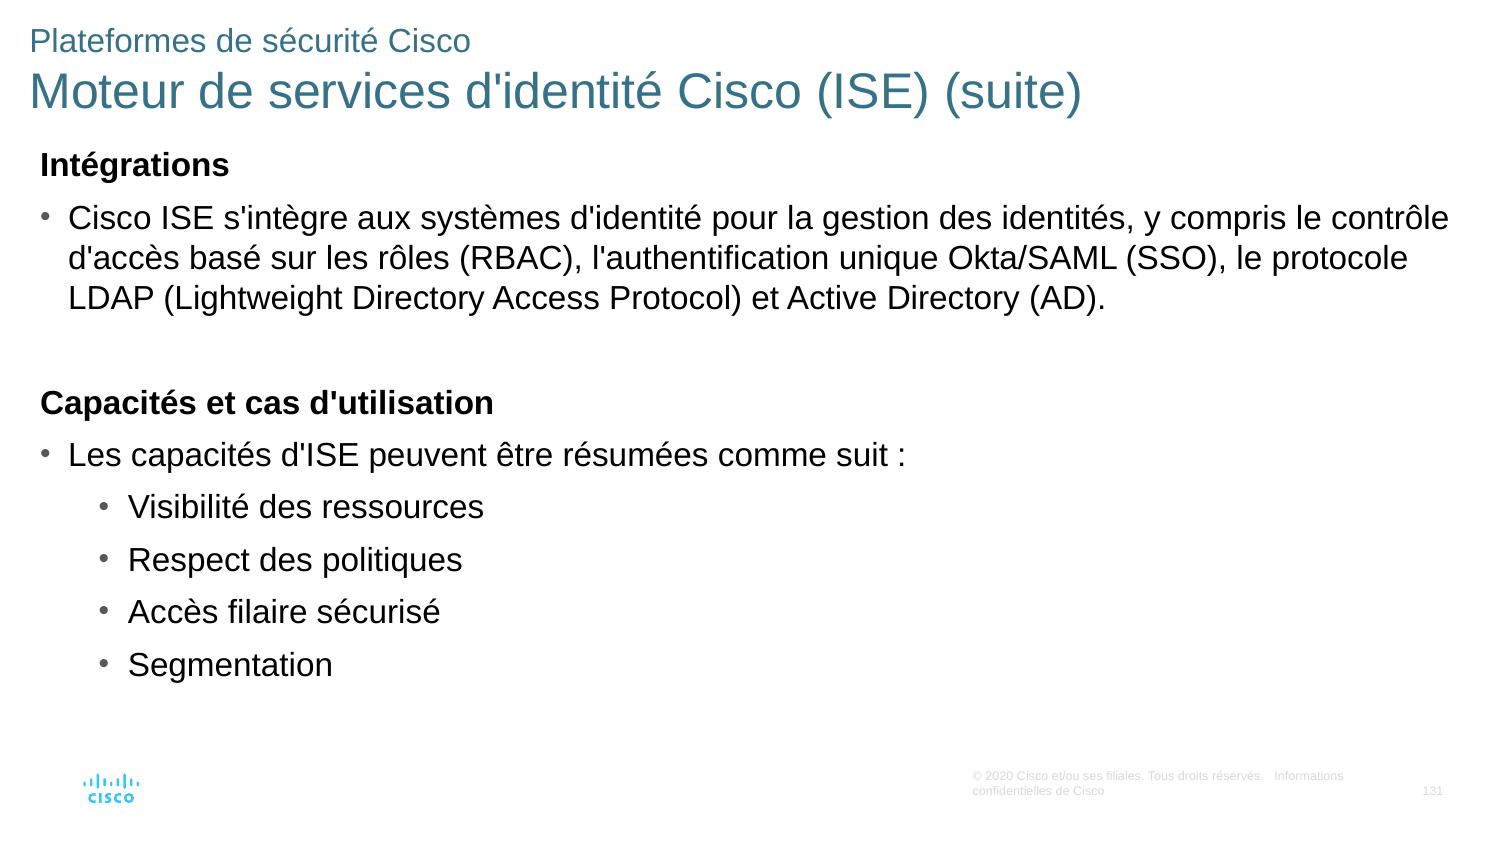

# Plateformes de sécurité Cisco Moteur de services d'identité Cisco (ISE) (suite)
Intégrations
Cisco ISE s'intègre aux systèmes d'identité pour la gestion des identités, y compris le contrôle d'accès basé sur les rôles (RBAC), l'authentification unique Okta/SAML (SSO), le protocole LDAP (Lightweight Directory Access Protocol) et Active Directory (AD).

Capacités et cas d'utilisation
Les capacités d'ISE peuvent être résumées comme suit :
Visibilité des ressources
Respect des politiques
Accès filaire sécurisé
Segmentation